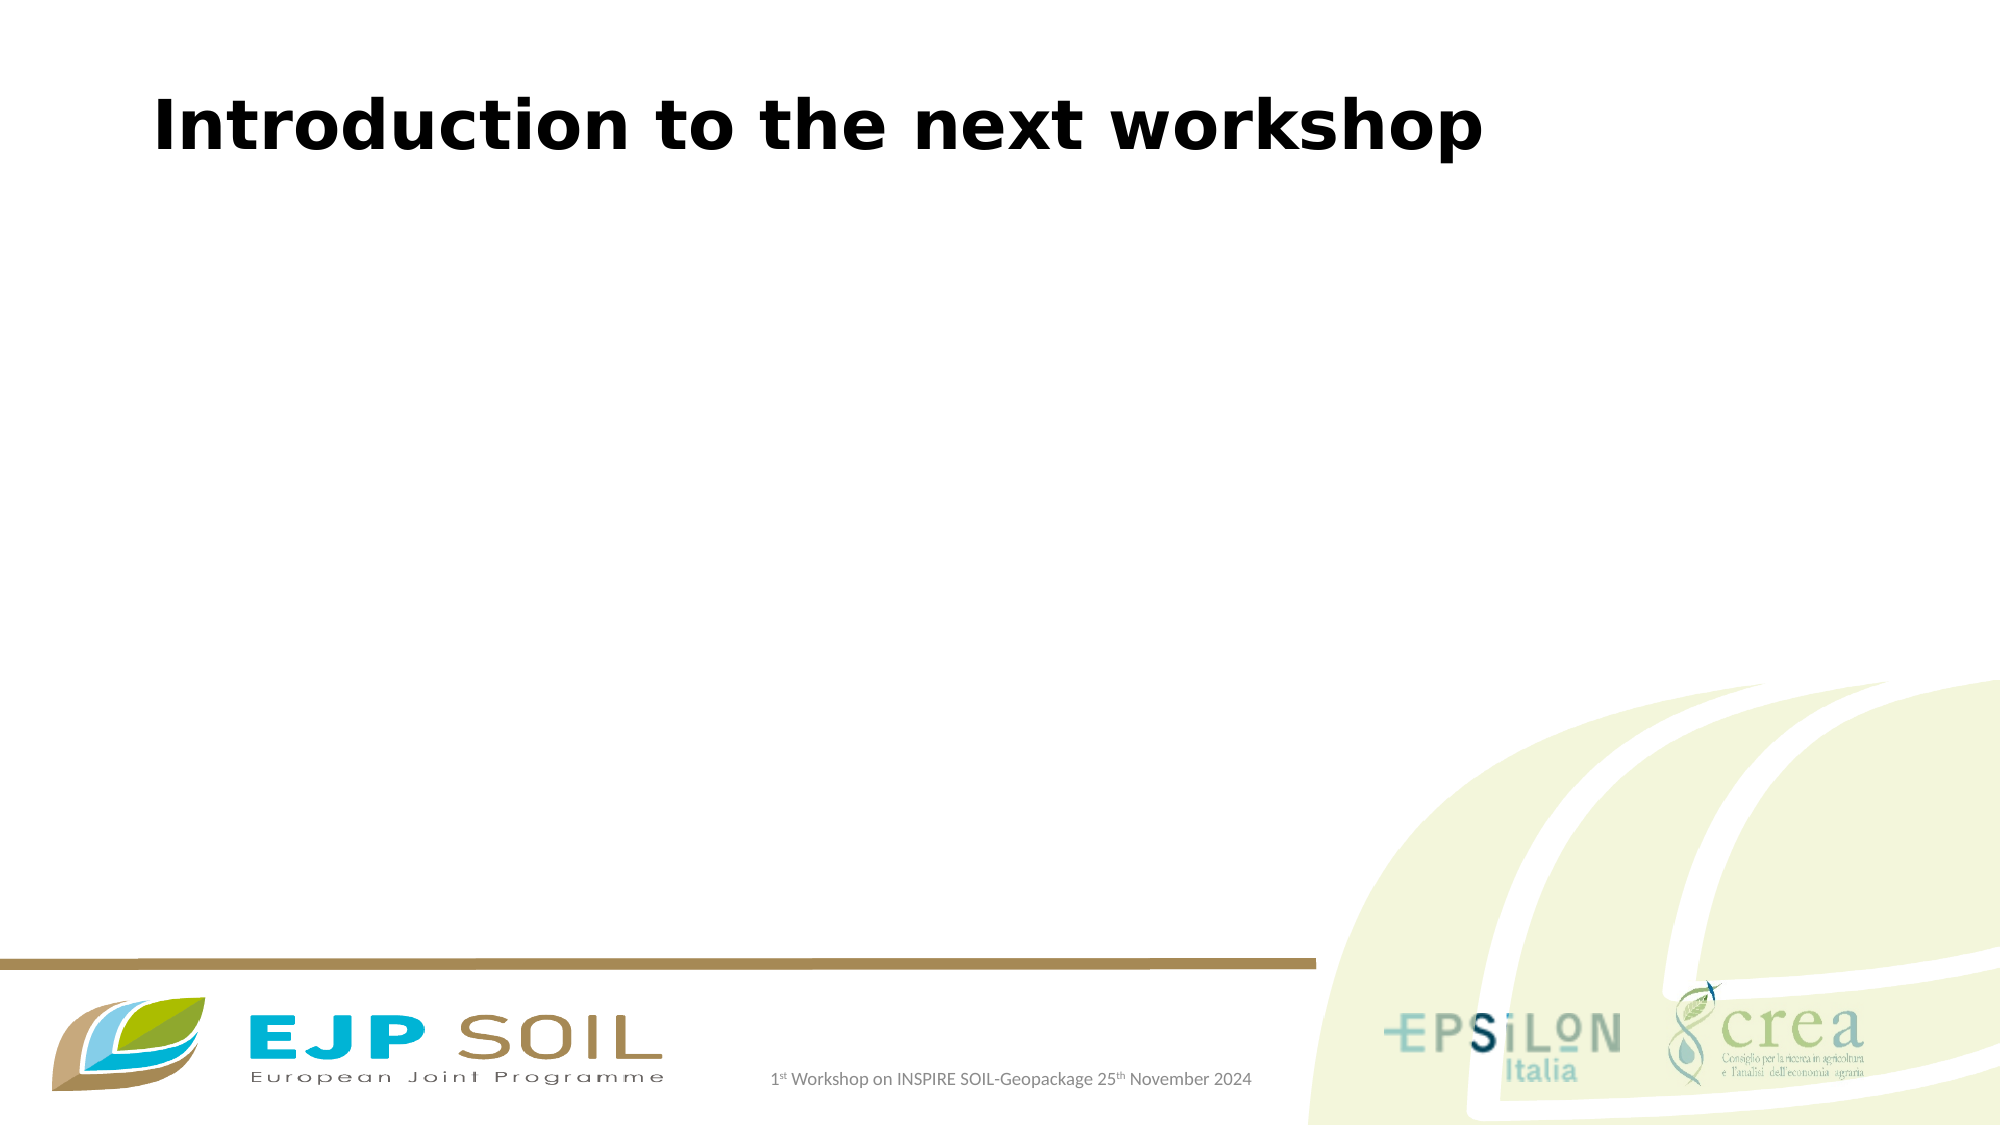

# Introduction to the next workshop

1st Workshop on INSPIRE SOIL-Geopackage 25th November 2024